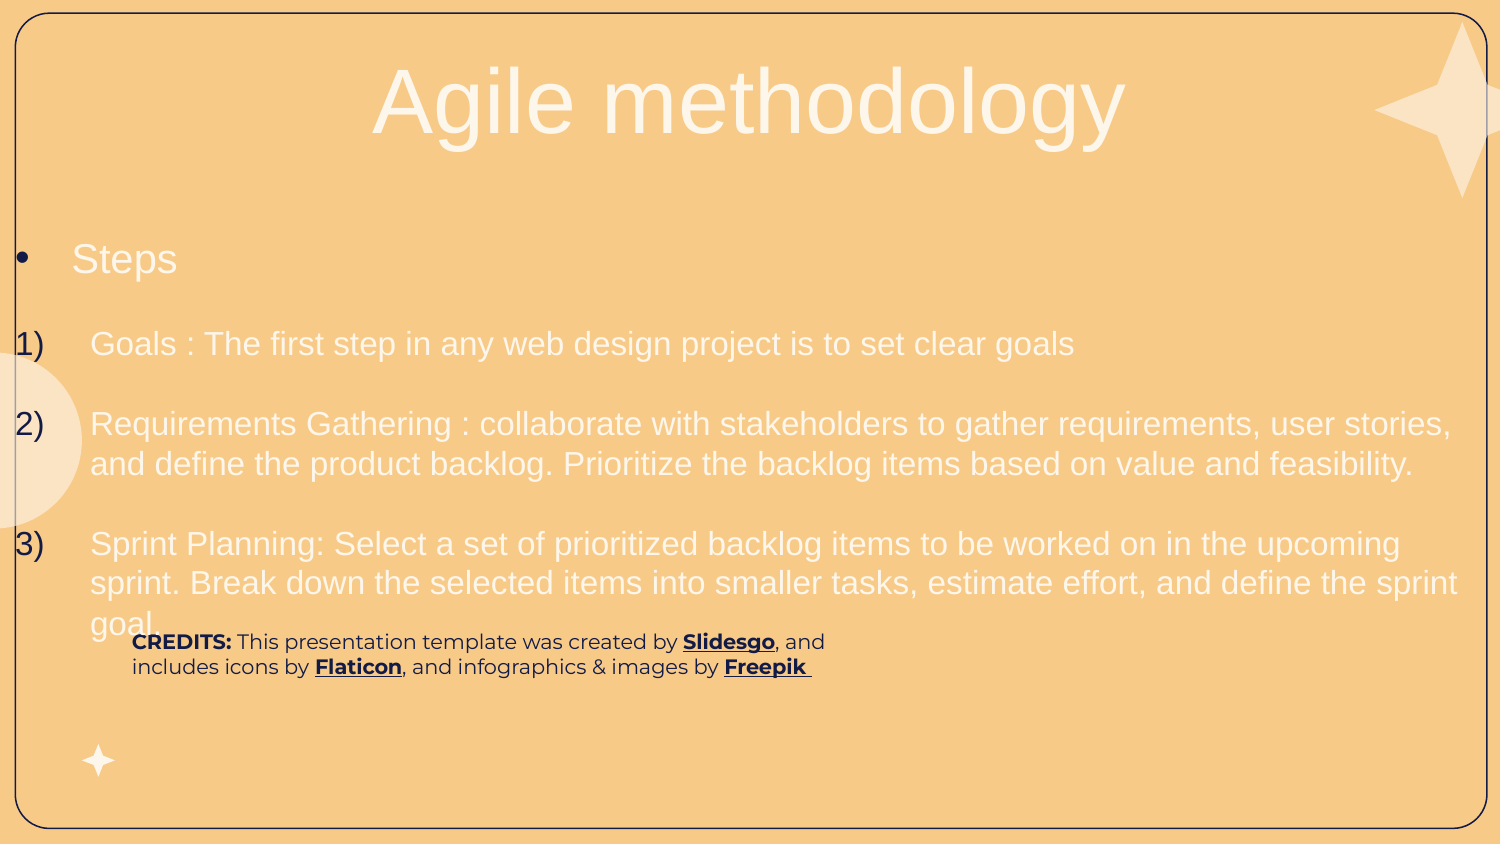

# Agile methodology
Steps

Goals : The first step in any web design project is to set clear goals

Requirements Gathering : collaborate with stakeholders to gather requirements, user stories, and define the product backlog. Prioritize the backlog items based on value and feasibility.

Sprint Planning: Select a set of prioritized backlog items to be worked on in the upcoming sprint. Break down the selected items into smaller tasks, estimate effort, and define the sprint goal.